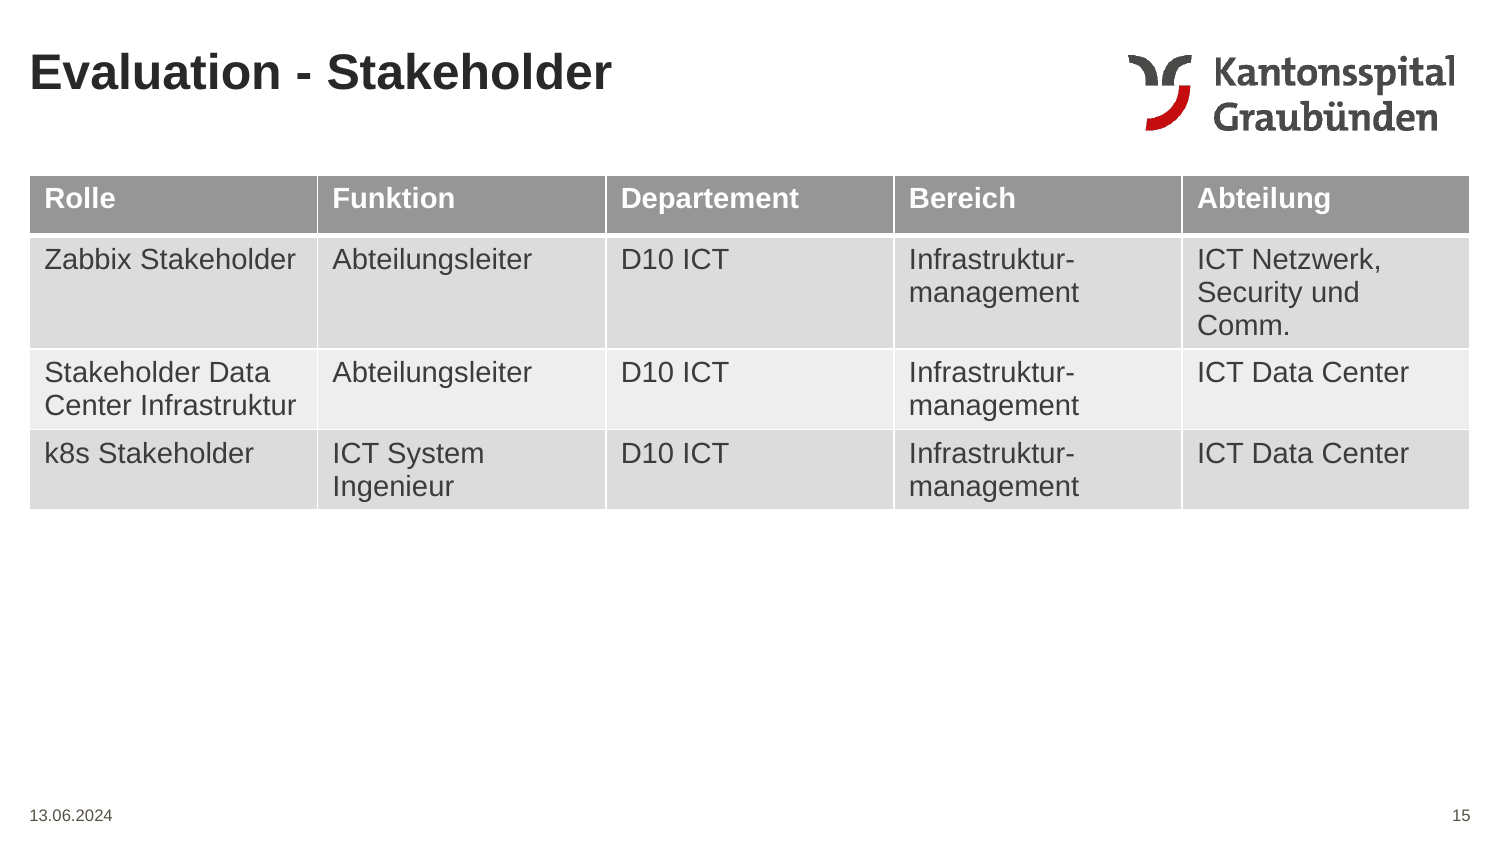

Evaluation - Stakeholder
| Rolle | Funktion | Departement | Bereich | Abteilung |
| --- | --- | --- | --- | --- |
| Zabbix Stakeholder | Abteilungsleiter | D10 ICT | Infrastruktur-management | ICT Netzwerk, Security und Comm. |
| Stakeholder Data Center Infrastruktur | Abteilungsleiter | D10 ICT | Infrastruktur-management | ICT Data Center |
| k8s Stakeholder | ICT System Ingenieur | D10 ICT | Infrastruktur-management | ICT Data Center |
15
13.06.2024